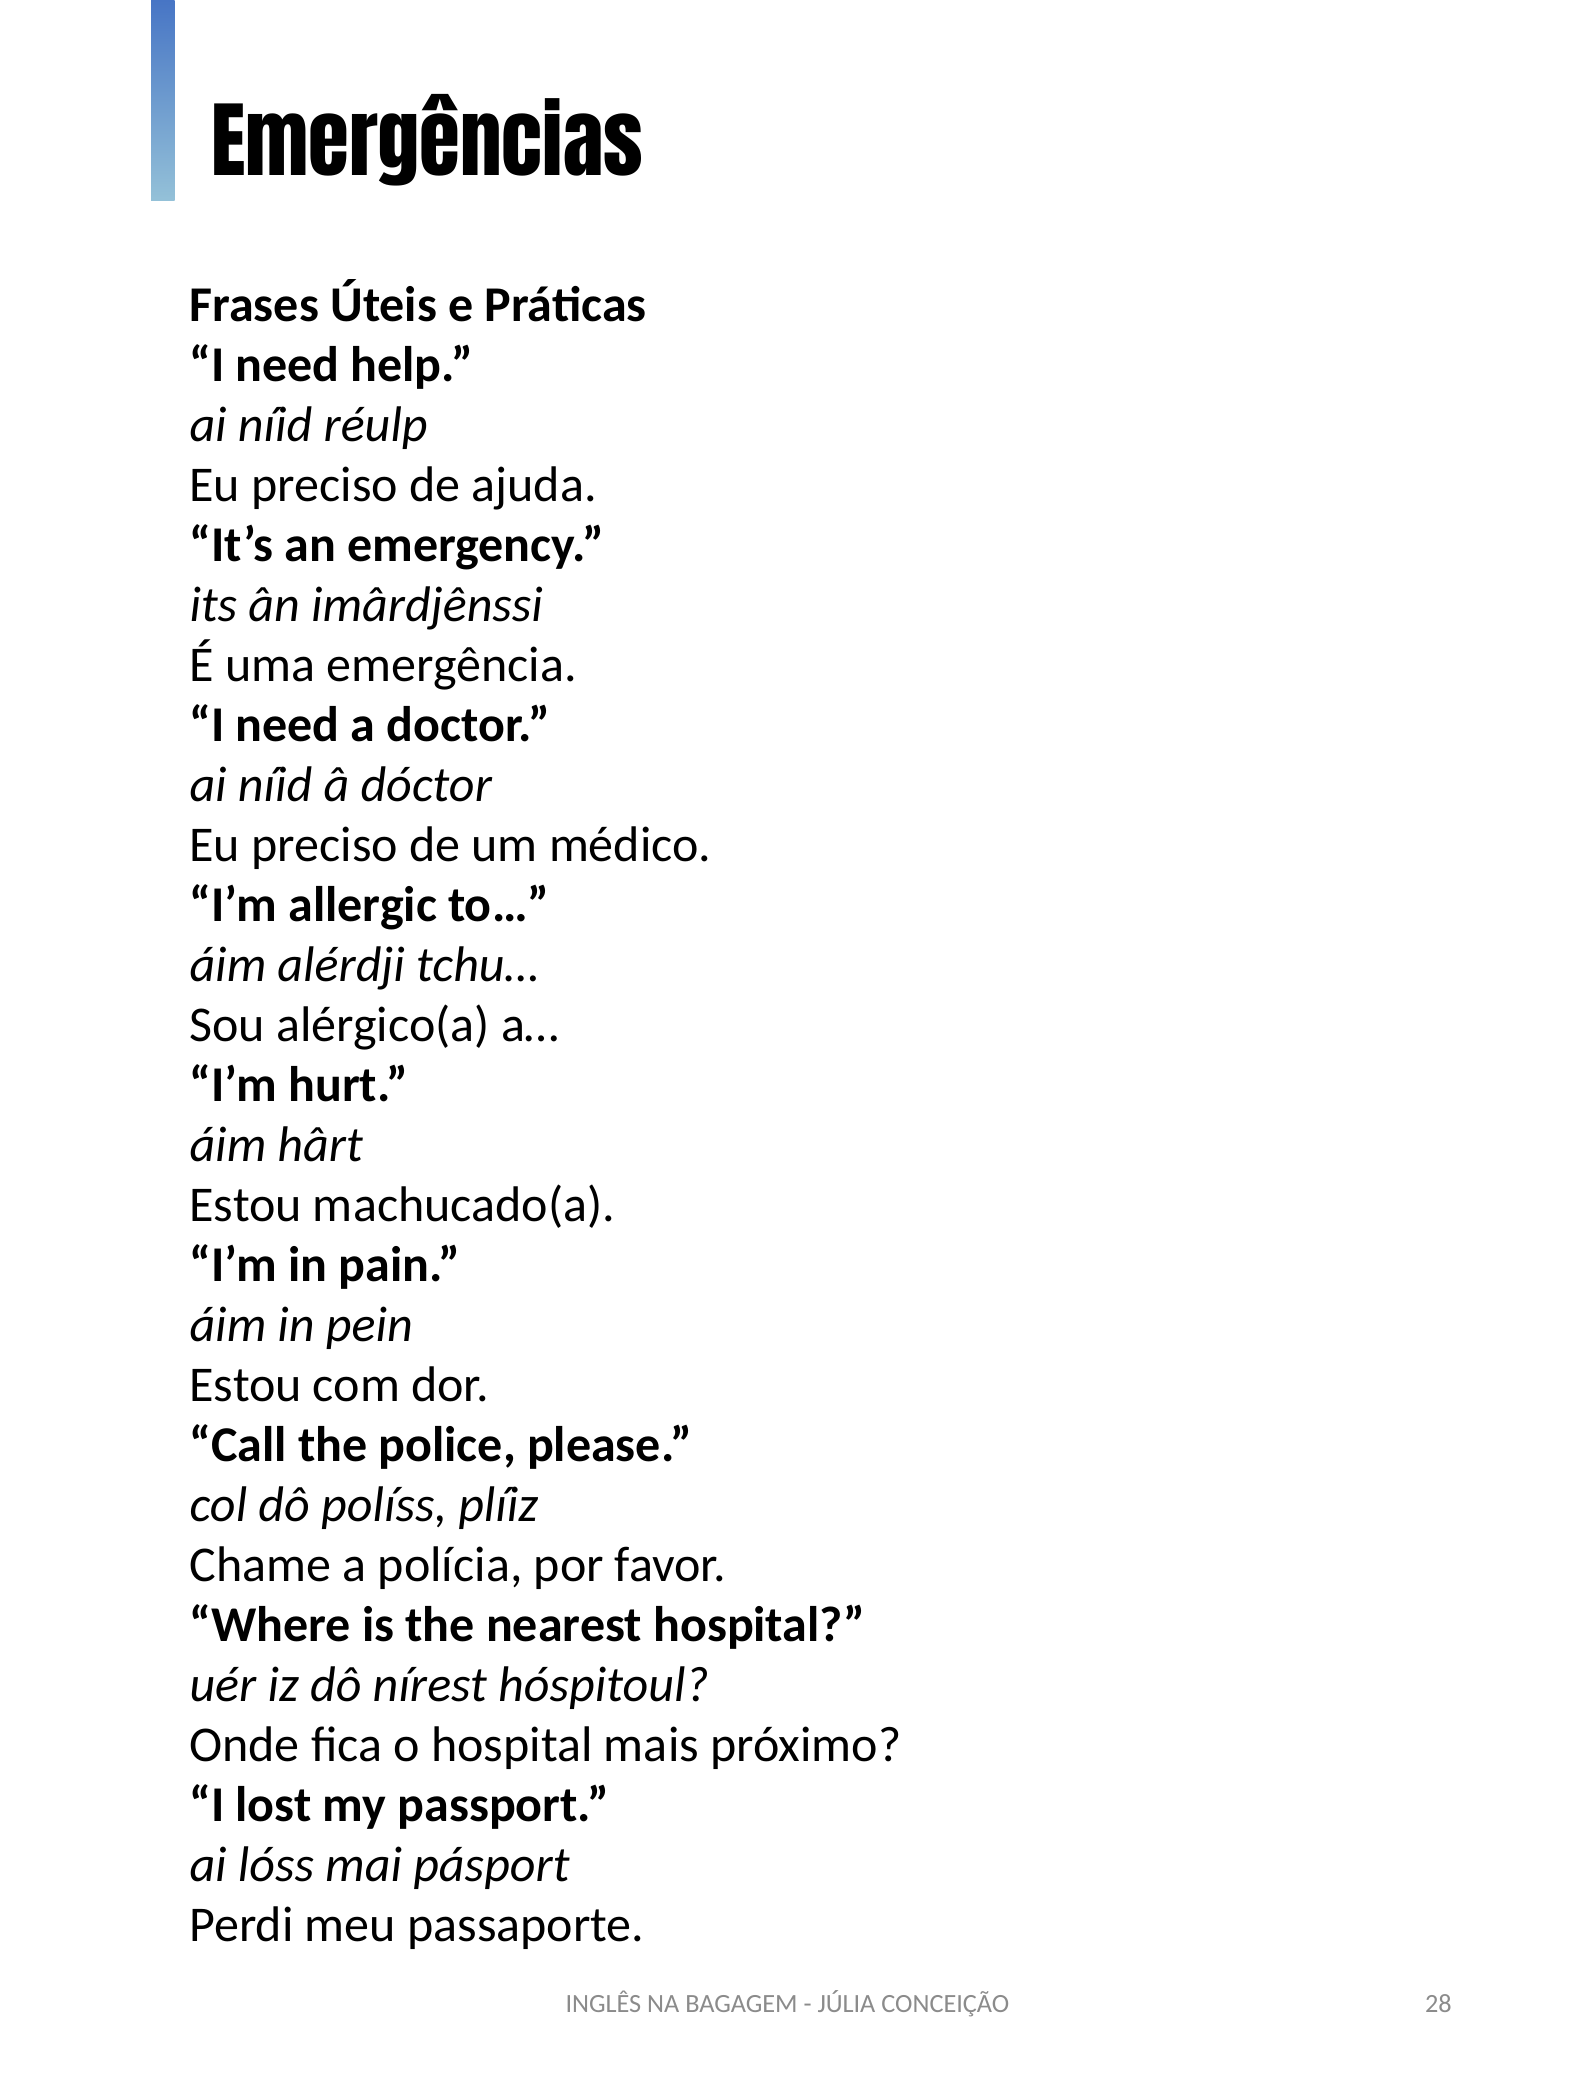

Emergências
Frases Úteis e Práticas
“I need help.”
ai níid réulp
Eu preciso de ajuda.
“It’s an emergency.”
its ân imârdjênssi
É uma emergência.
“I need a doctor.”
ai níid â dóctor
Eu preciso de um médico.
“I’m allergic to…”
áim alérdji tchu…
Sou alérgico(a) a…
“I’m hurt.”
áim hârt
Estou machucado(a).
“I’m in pain.”
áim in pein
Estou com dor.
“Call the police, please.”
col dô políss, plíiz
Chame a polícia, por favor.
“Where is the nearest hospital?”
uér iz dô nírest hóspitoul?
Onde fica o hospital mais próximo?
“I lost my passport.”
ai lóss mai pásport
Perdi meu passaporte.

INGLÊS NA BAGAGEM - JÚLIA CONCEIÇÃO
28